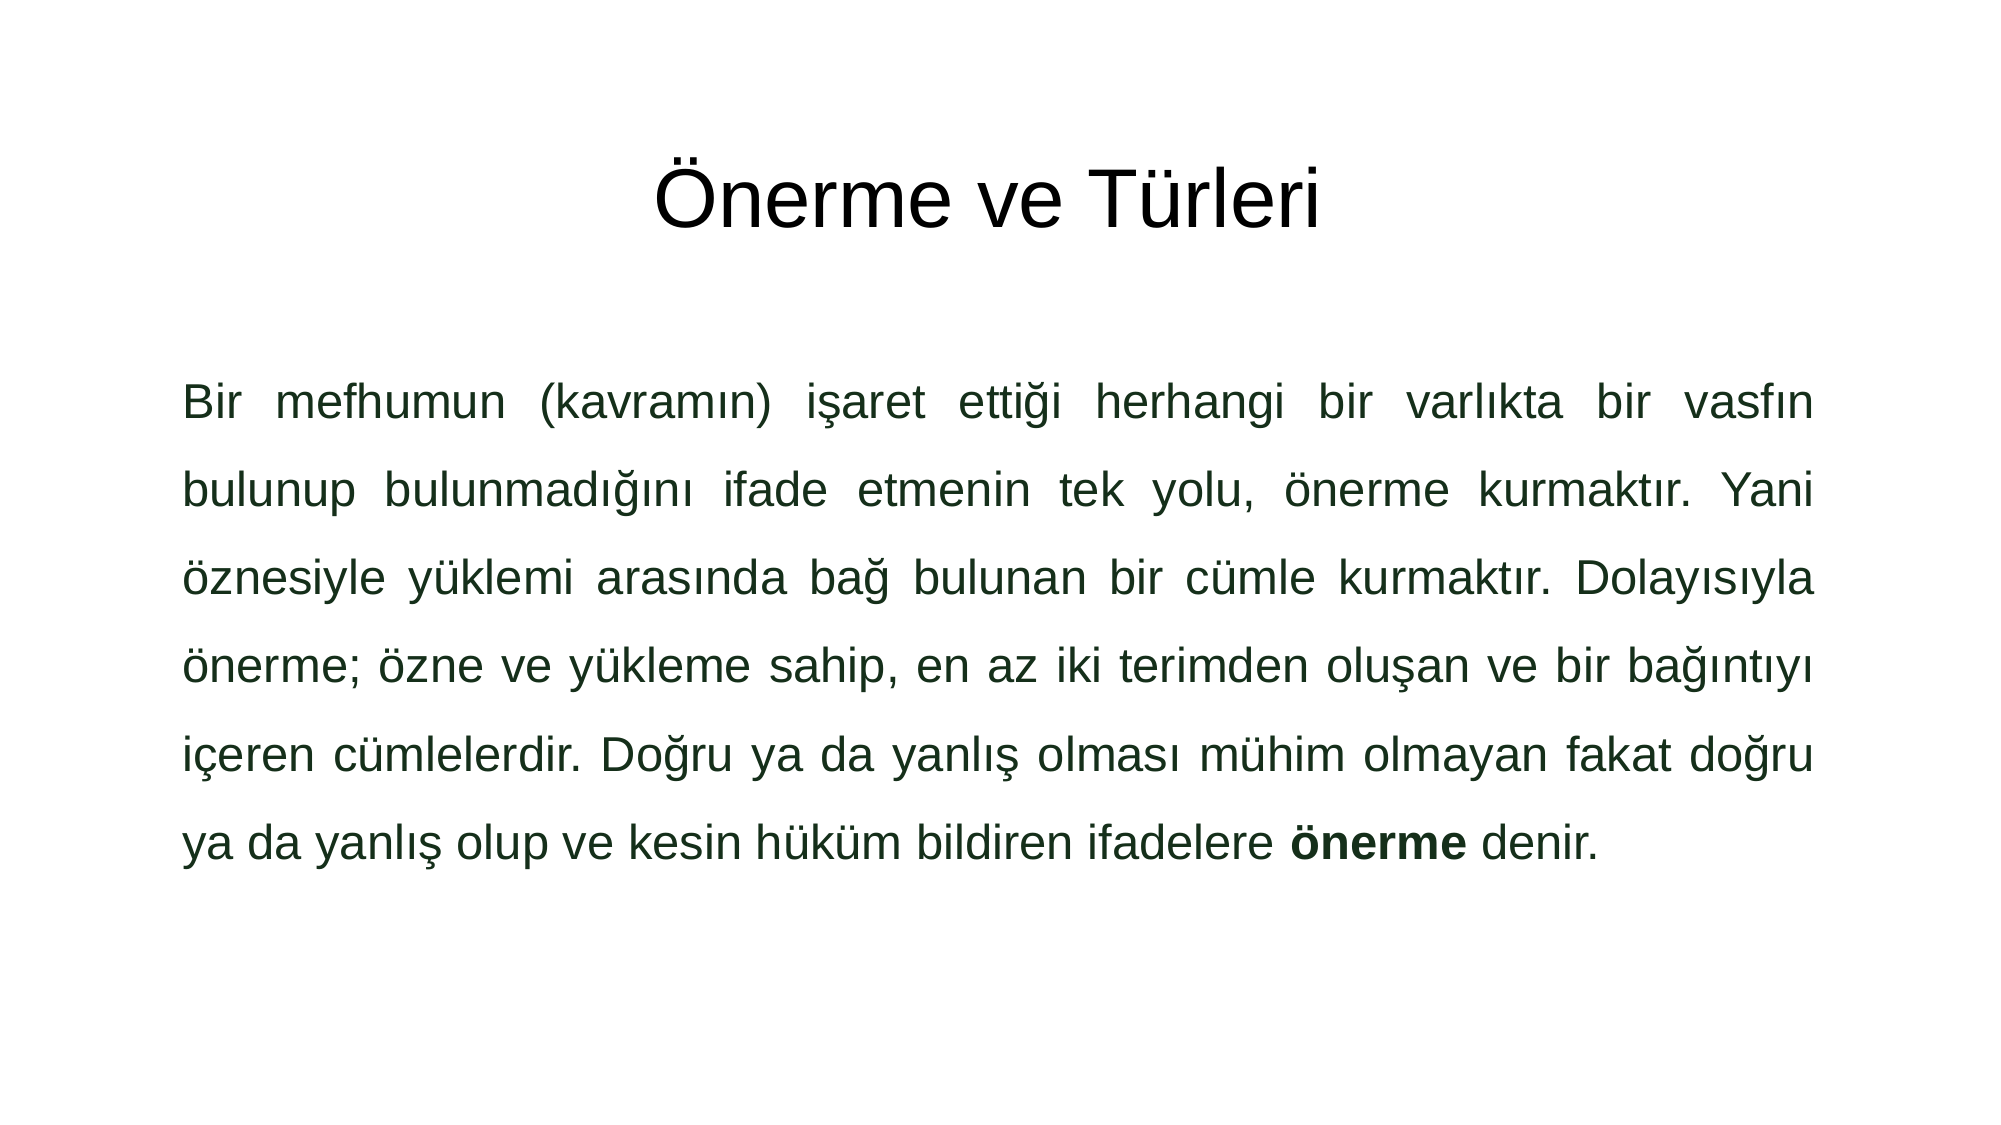

Önerme ve Türleri
# Bir mefhumun (kavramın) işaret ettiği herhangi bir varlıkta bir vasfın bulunup bulunmadığını ifade etmenin tek yolu, önerme kurmaktır. Yani öznesiyle yüklemi arasında bağ bulunan bir cümle kurmaktır. Dolayısıyla önerme; özne ve yükleme sahip, en az iki terimden oluşan ve bir bağıntıyı içeren cümlelerdir. Doğru ya da yanlış olması mühim olmayan fakat doğru ya da yanlış olup ve kesin hüküm bildiren ifadelere önerme denir.